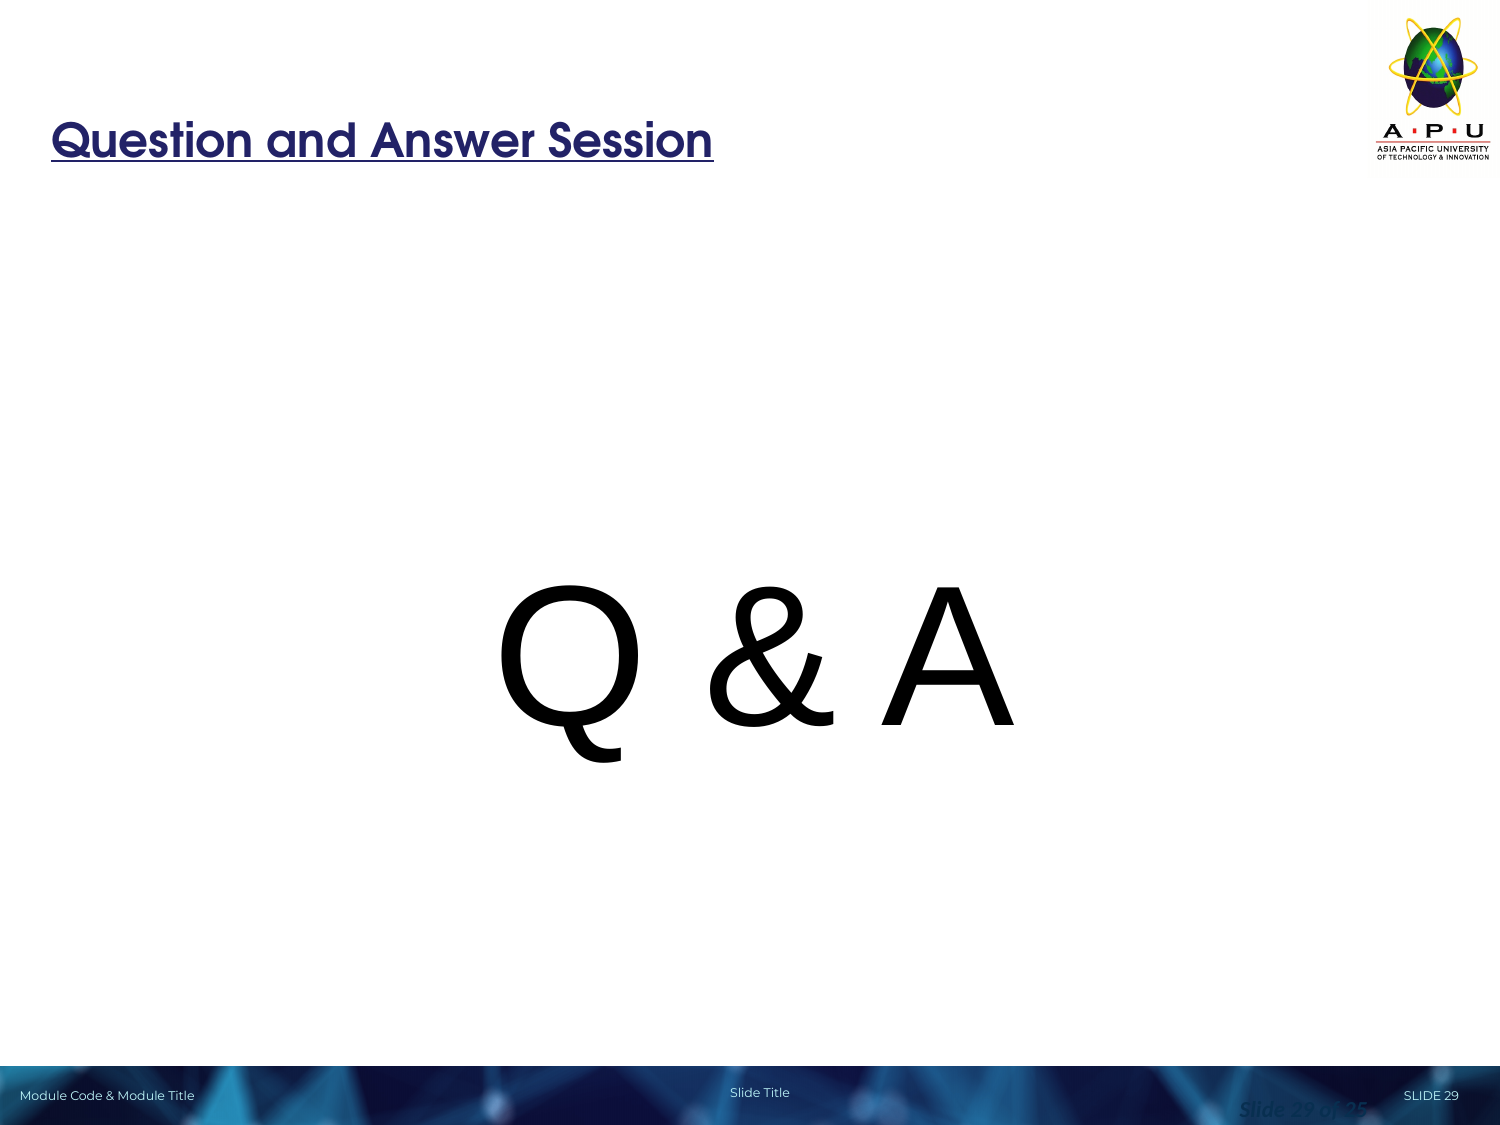

# Question and Answer Session

Q & A